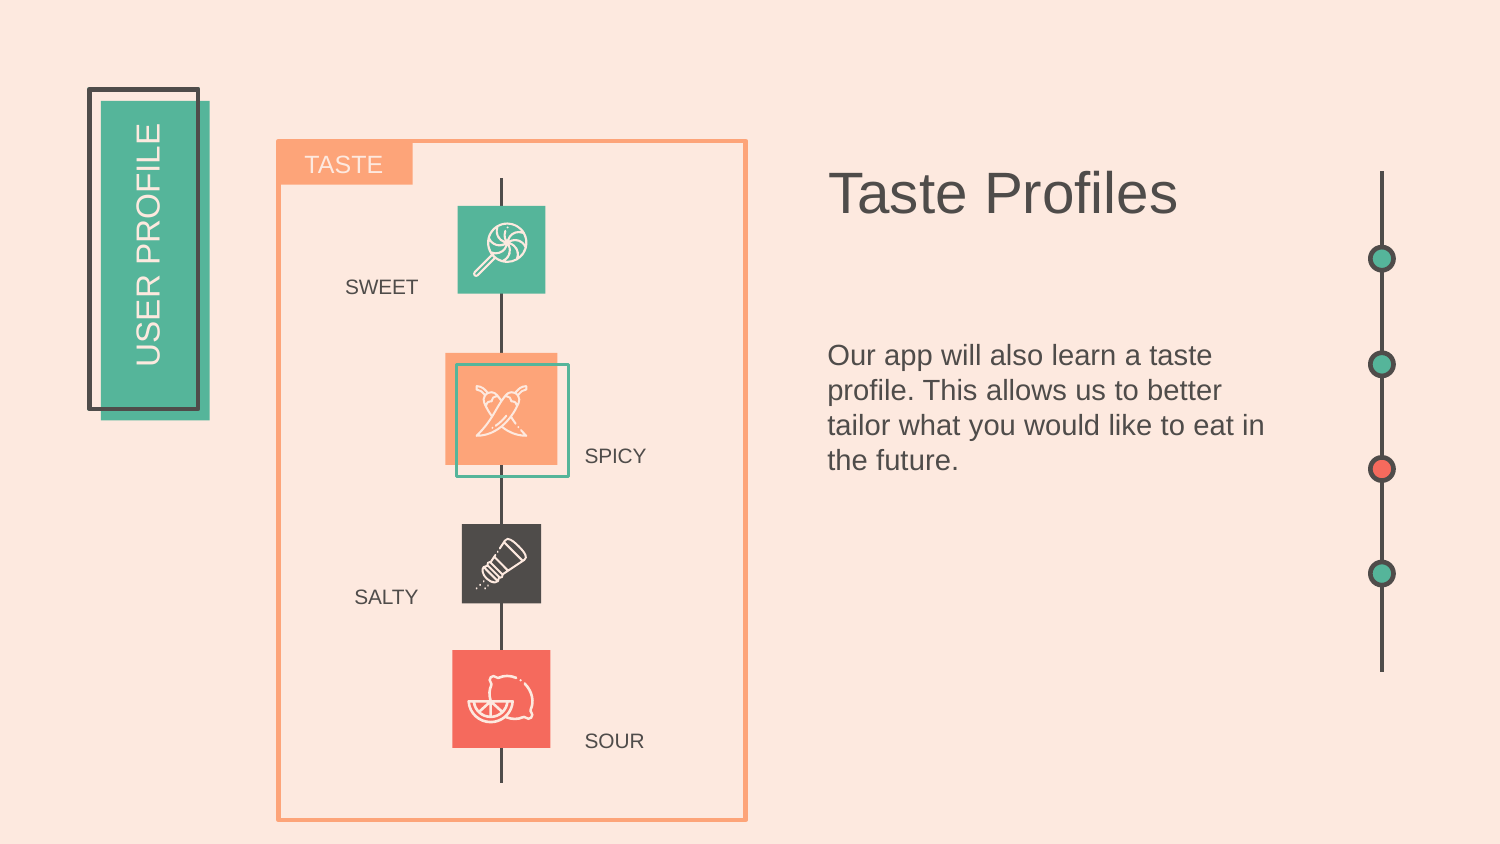

Taste Profiles

TASTE
# CUSTOMER PROFILE

USER PROFILE

SWEET
Our app will also learn a taste profile. This allows us to better tailor what you would like to eat in the future.

SPICY

SALTY

SOUR